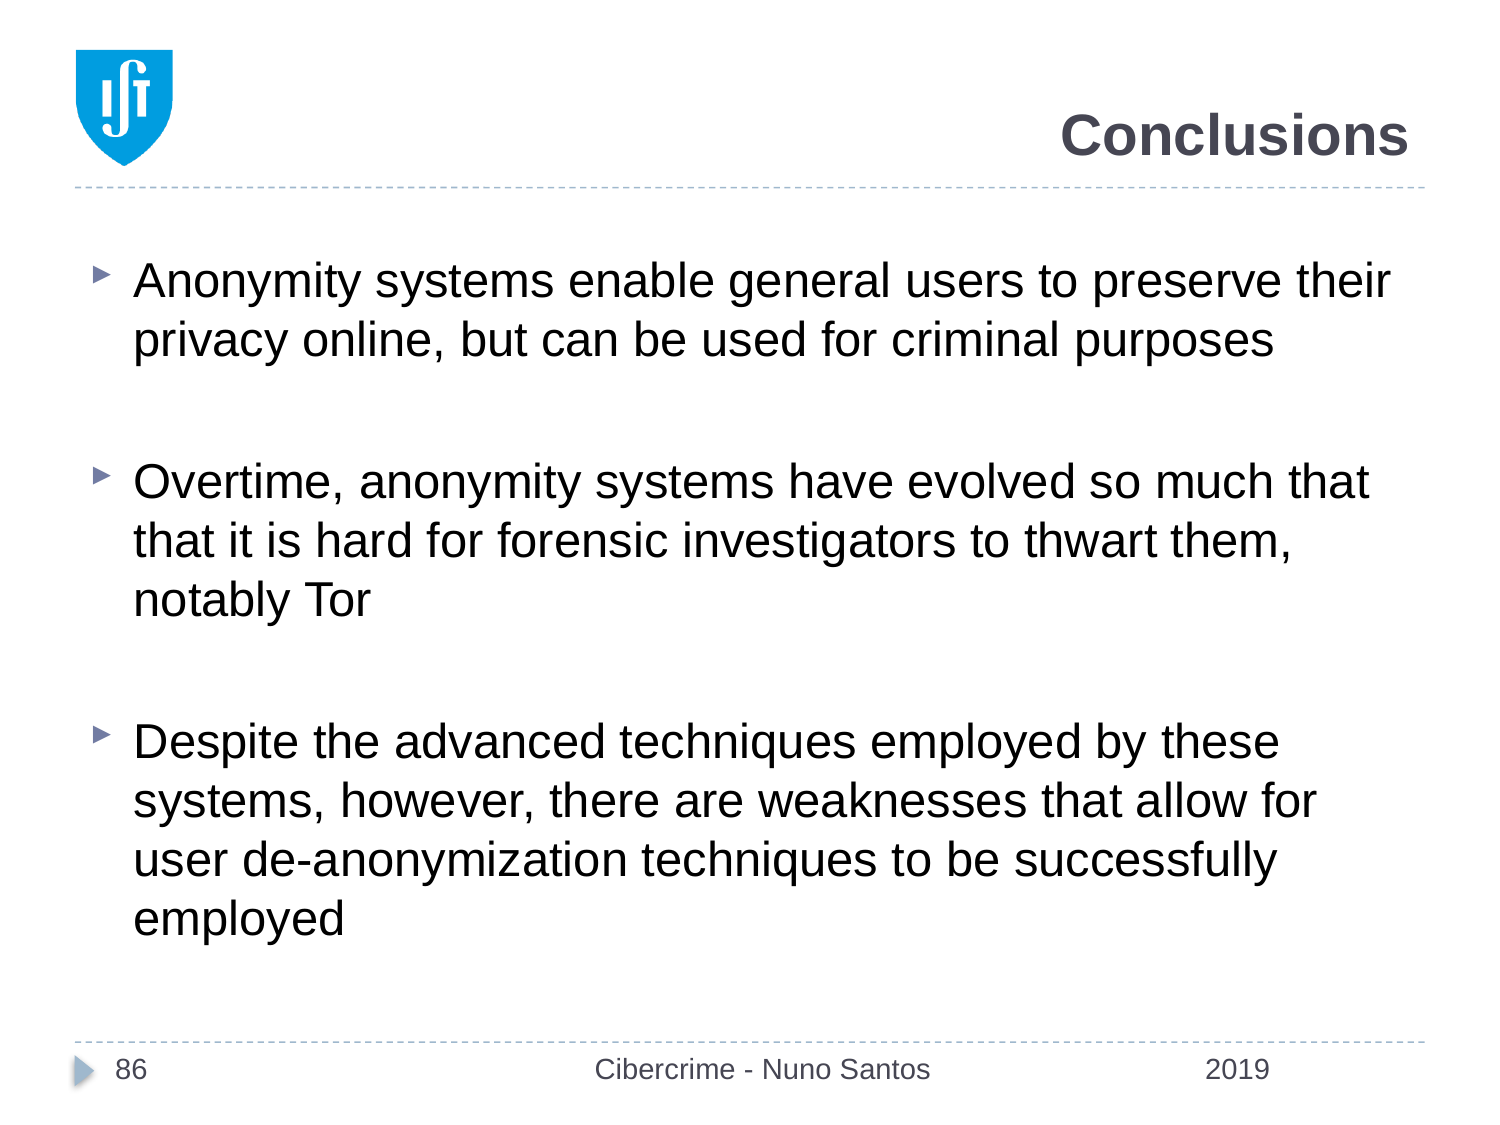

# Conclusions

Anonymity systems enable general users to preserve their privacy online, but can be used for criminal purposes

Overtime, anonymity systems have evolved so much that that it is hard for forensic investigators to thwart them, notably Tor

Despite the advanced techniques employed by these systems, however, there are weaknesses that allow for user de-anonymization techniques to be successfully employed
86
Cibercrime - Nuno Santos
2019